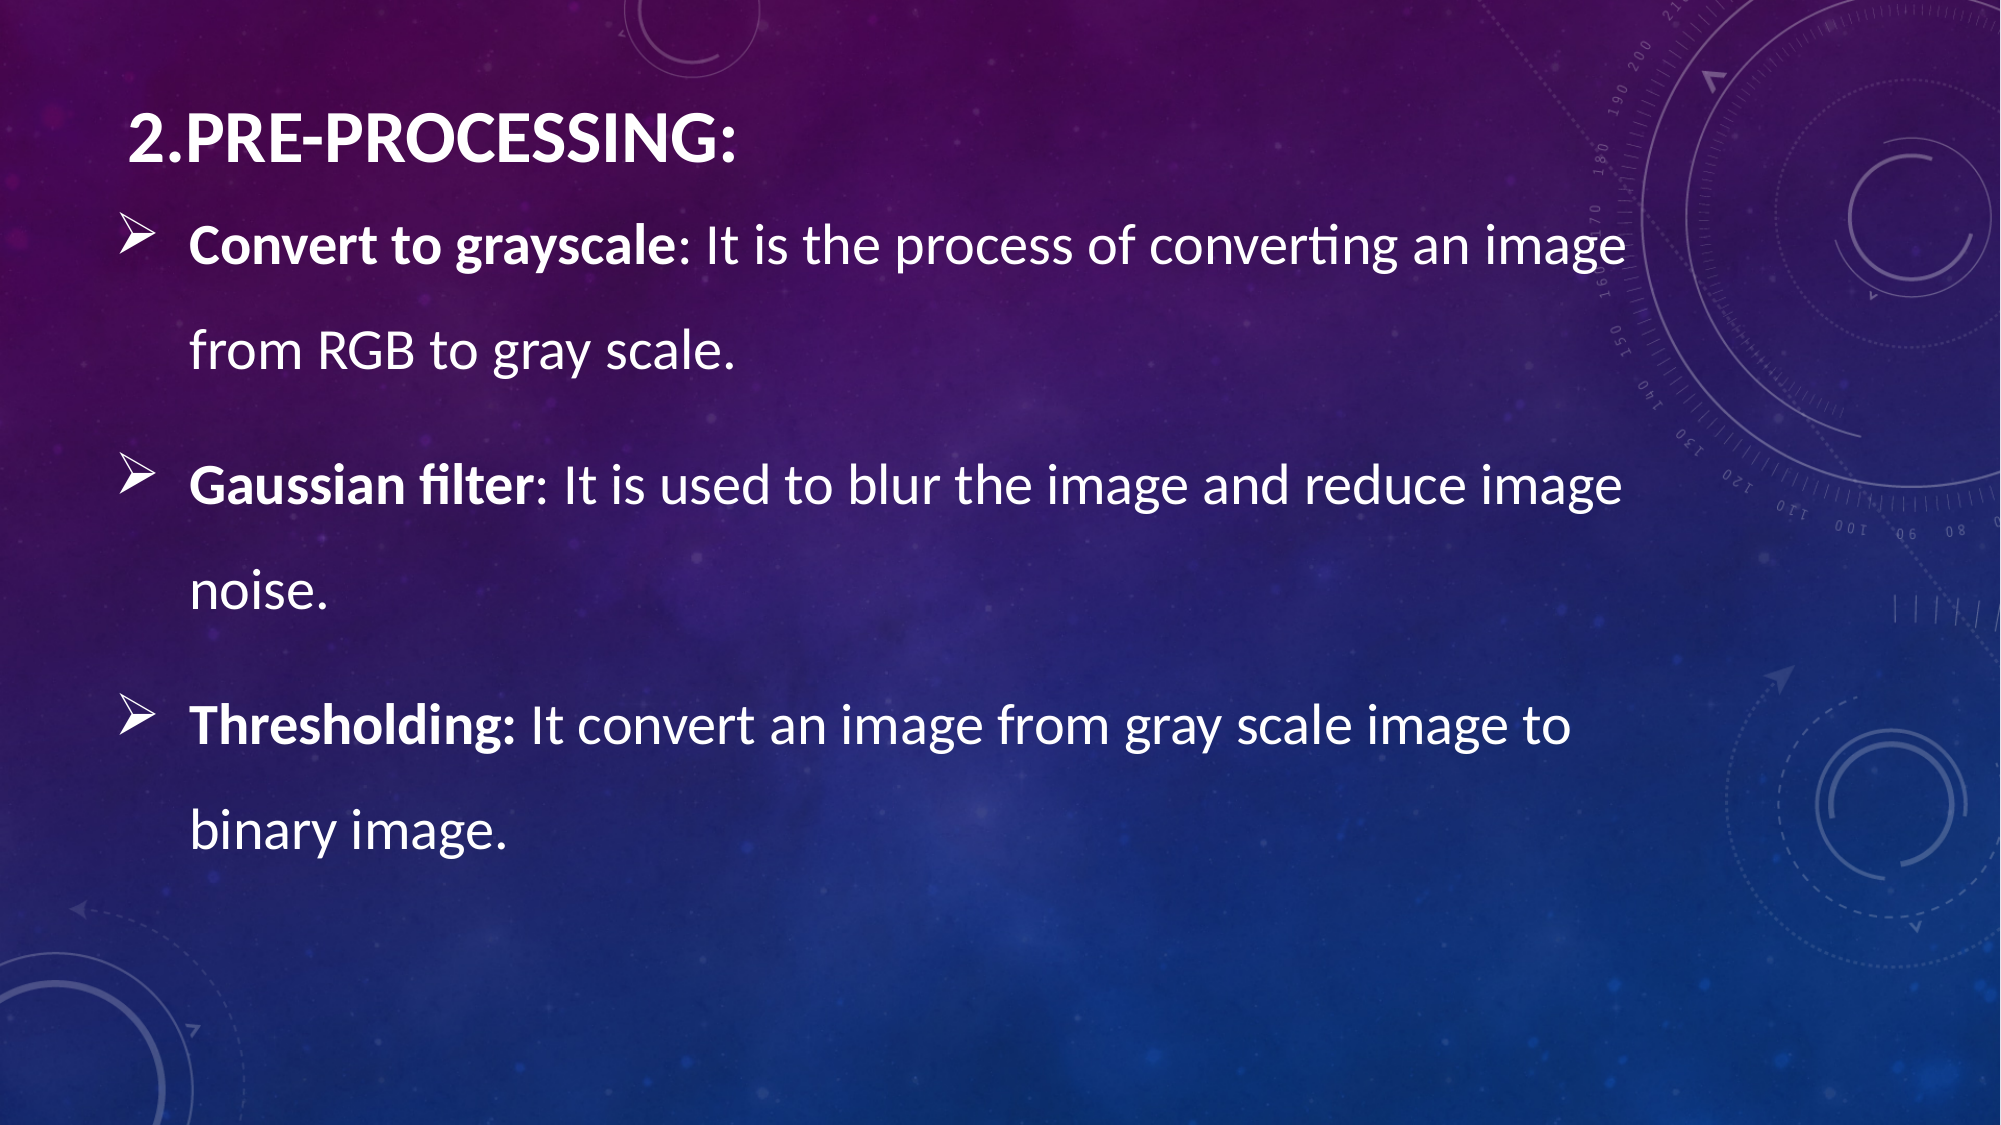

# 2.Pre-processing:
Convert to grayscale: It is the process of converting an image from RGB to gray scale.
Gaussian filter: It is used to blur the image and reduce image  noise.
Thresholding: It convert an image from gray scale image to binary image.